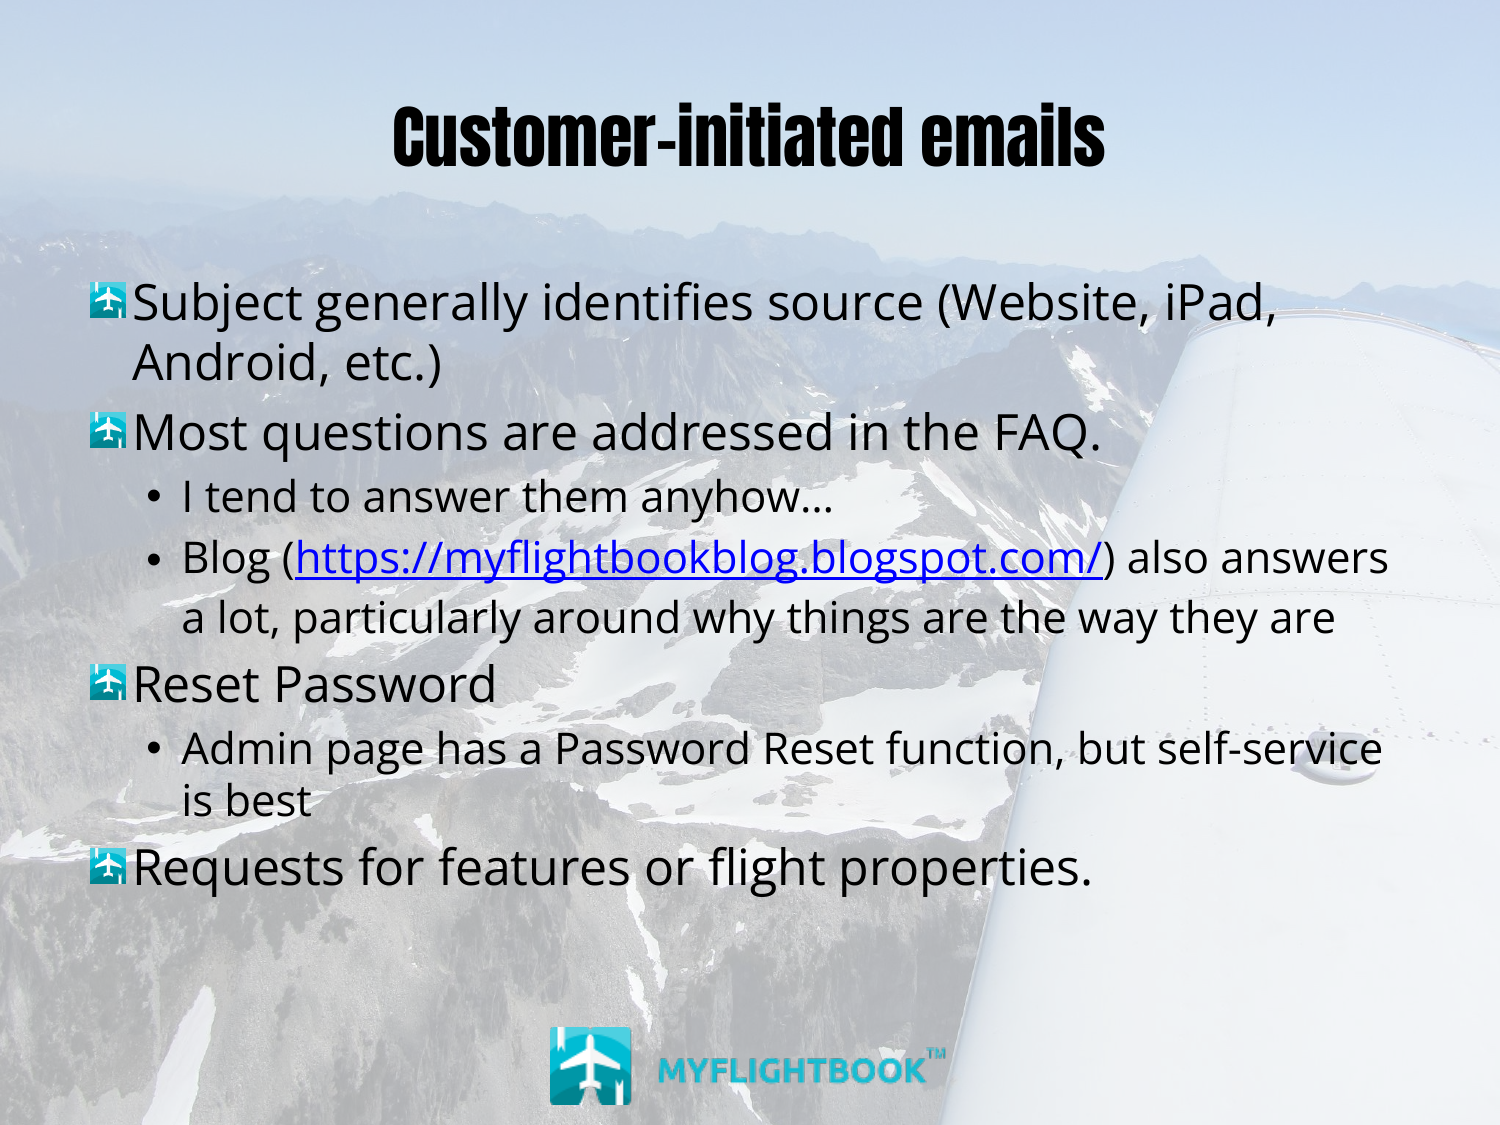

# Customer-initiated emails
Subject generally identifies source (Website, iPad, Android, etc.)
Most questions are addressed in the FAQ.
I tend to answer them anyhow…
Blog (https://myflightbookblog.blogspot.com/) also answers a lot, particularly around why things are the way they are
Reset Password
Admin page has a Password Reset function, but self-service is best
Requests for features or flight properties.